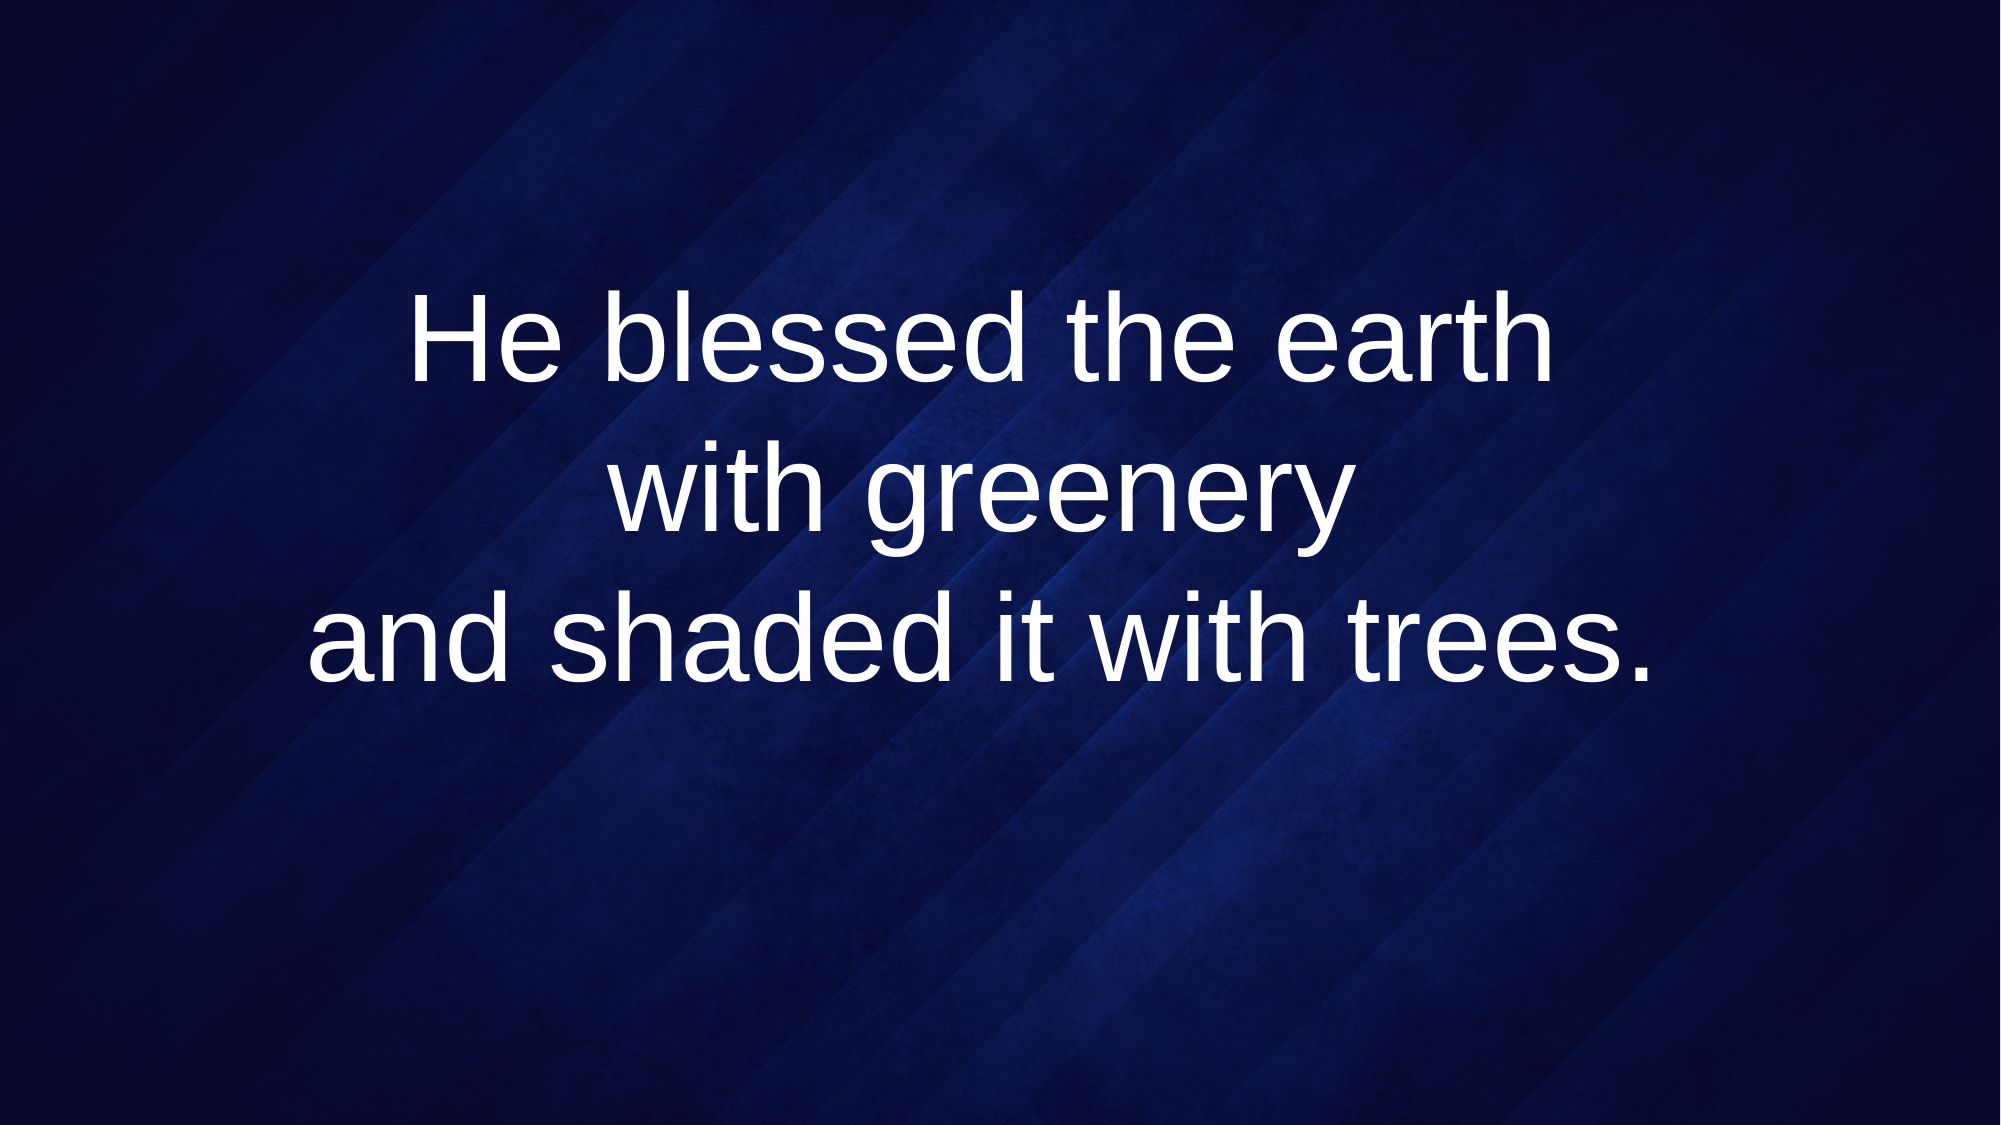

# He blessed the earth with greenery and shaded it with trees.